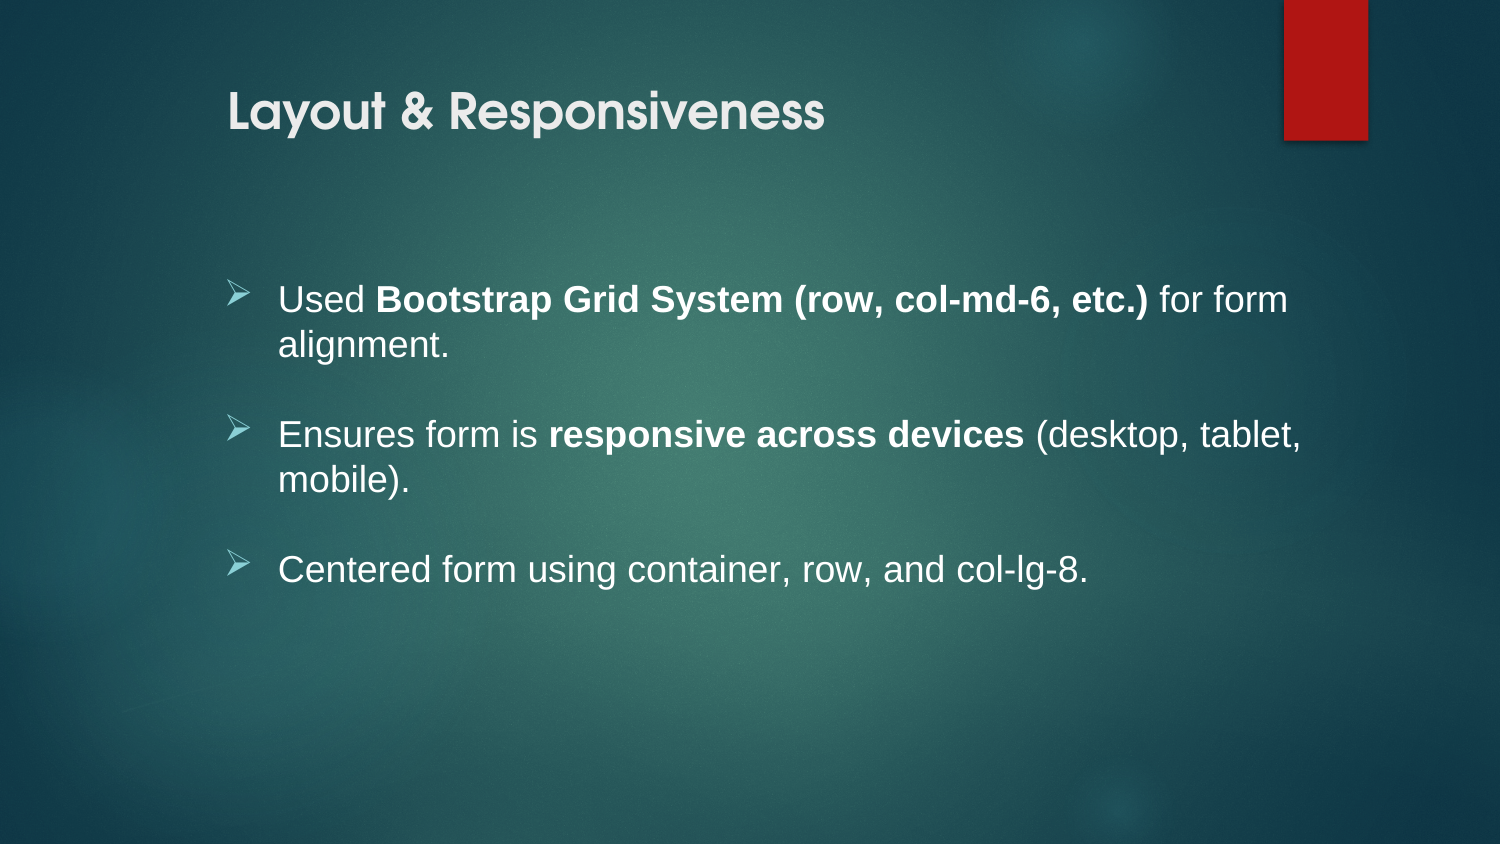

# Layout & Responsiveness

Used Bootstrap Grid System (row, col-md-6, etc.) for form alignment.
Ensures form is responsive across devices (desktop, tablet, mobile).
Centered form using container, row, and col-lg-8.